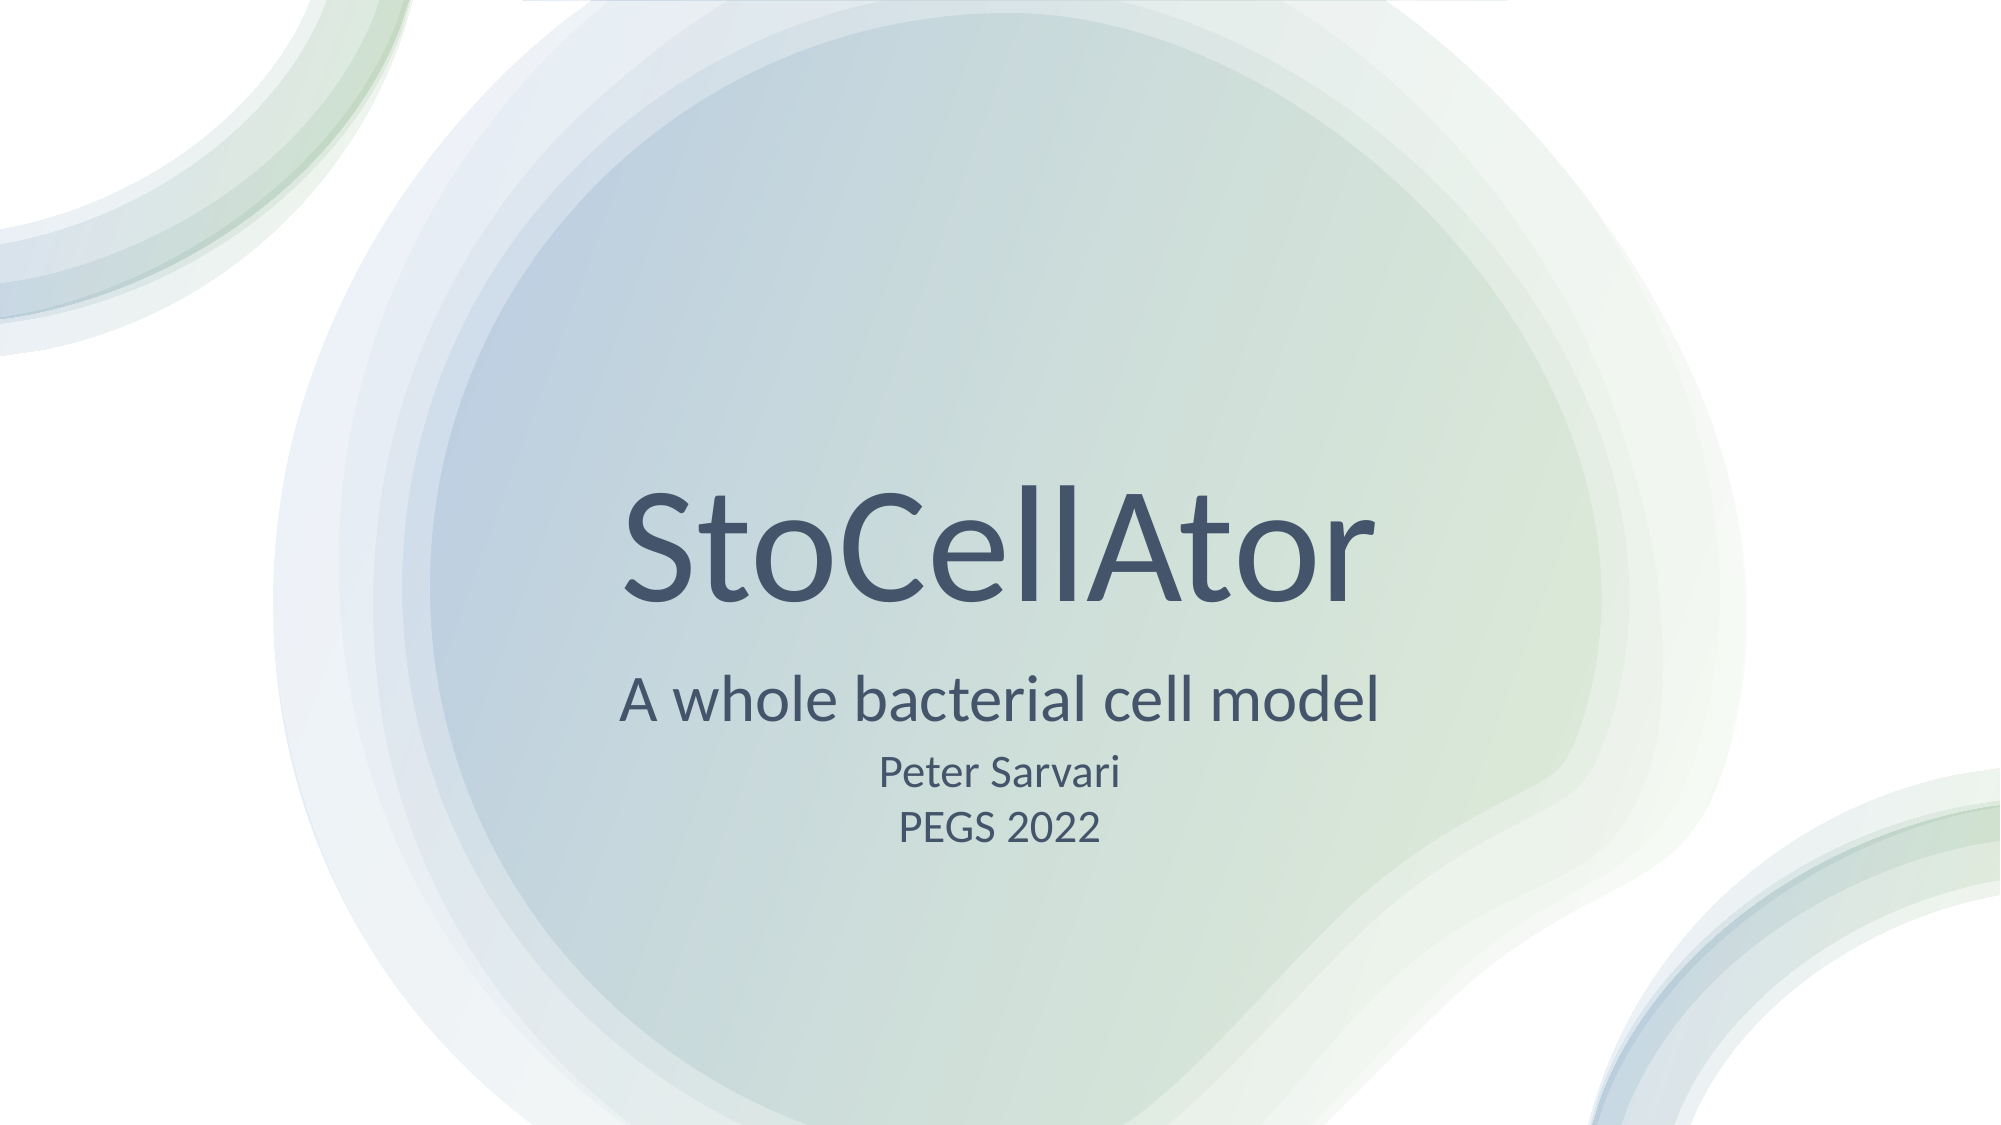

# StoCellAtor
A whole bacterial cell model

Peter Sarvari
PEGS 2022